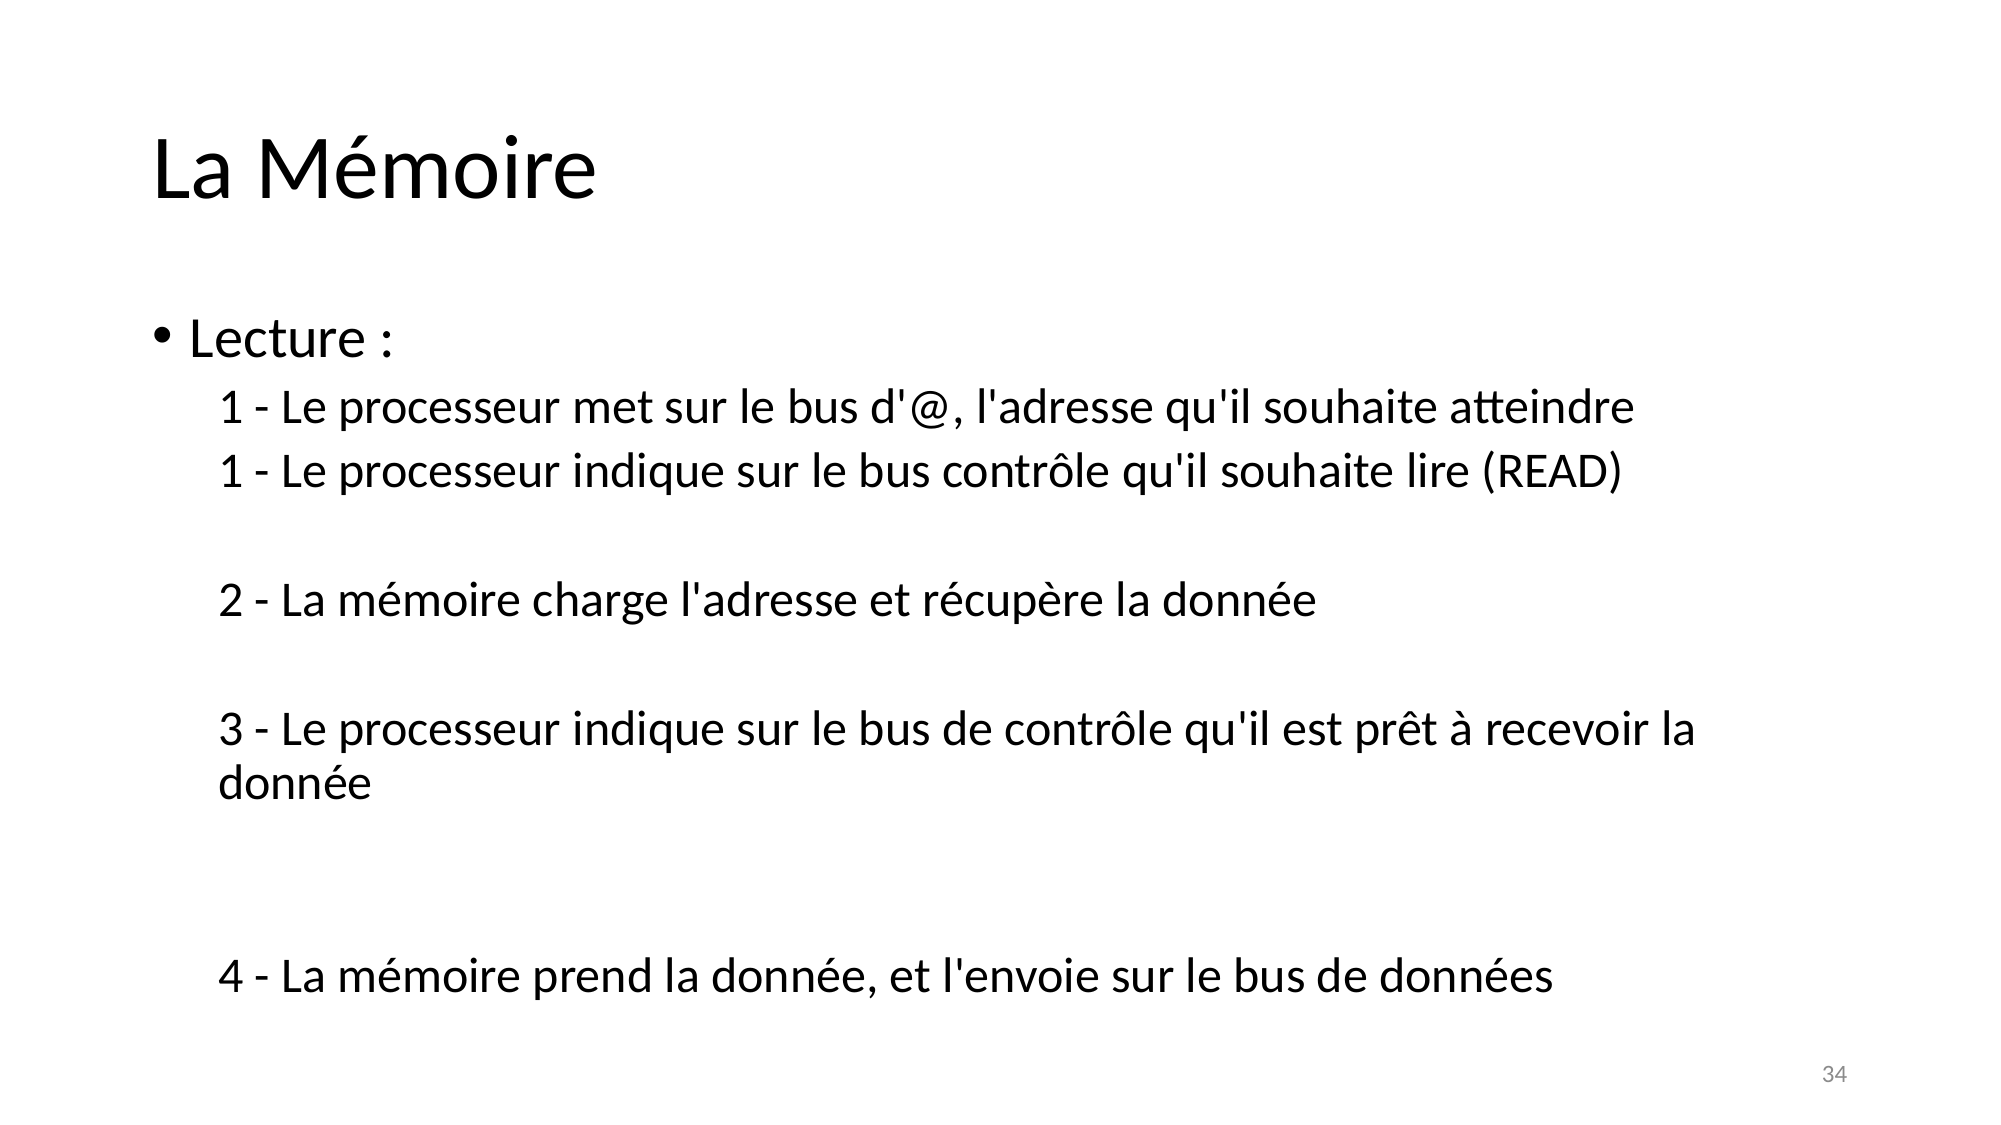

# La Mémoire
Lecture :
1 - Le processeur met sur le bus d'@, l'adresse qu'il souhaite atteindre
1 - Le processeur indique sur le bus contrôle qu'il souhaite lire (READ)

2 - La mémoire charge l'adresse et récupère la donnée

3 - Le processeur indique sur le bus de contrôle qu'il est prêt à recevoir la donnée

4 - La mémoire prend la donnée, et l'envoie sur le bus de données
34